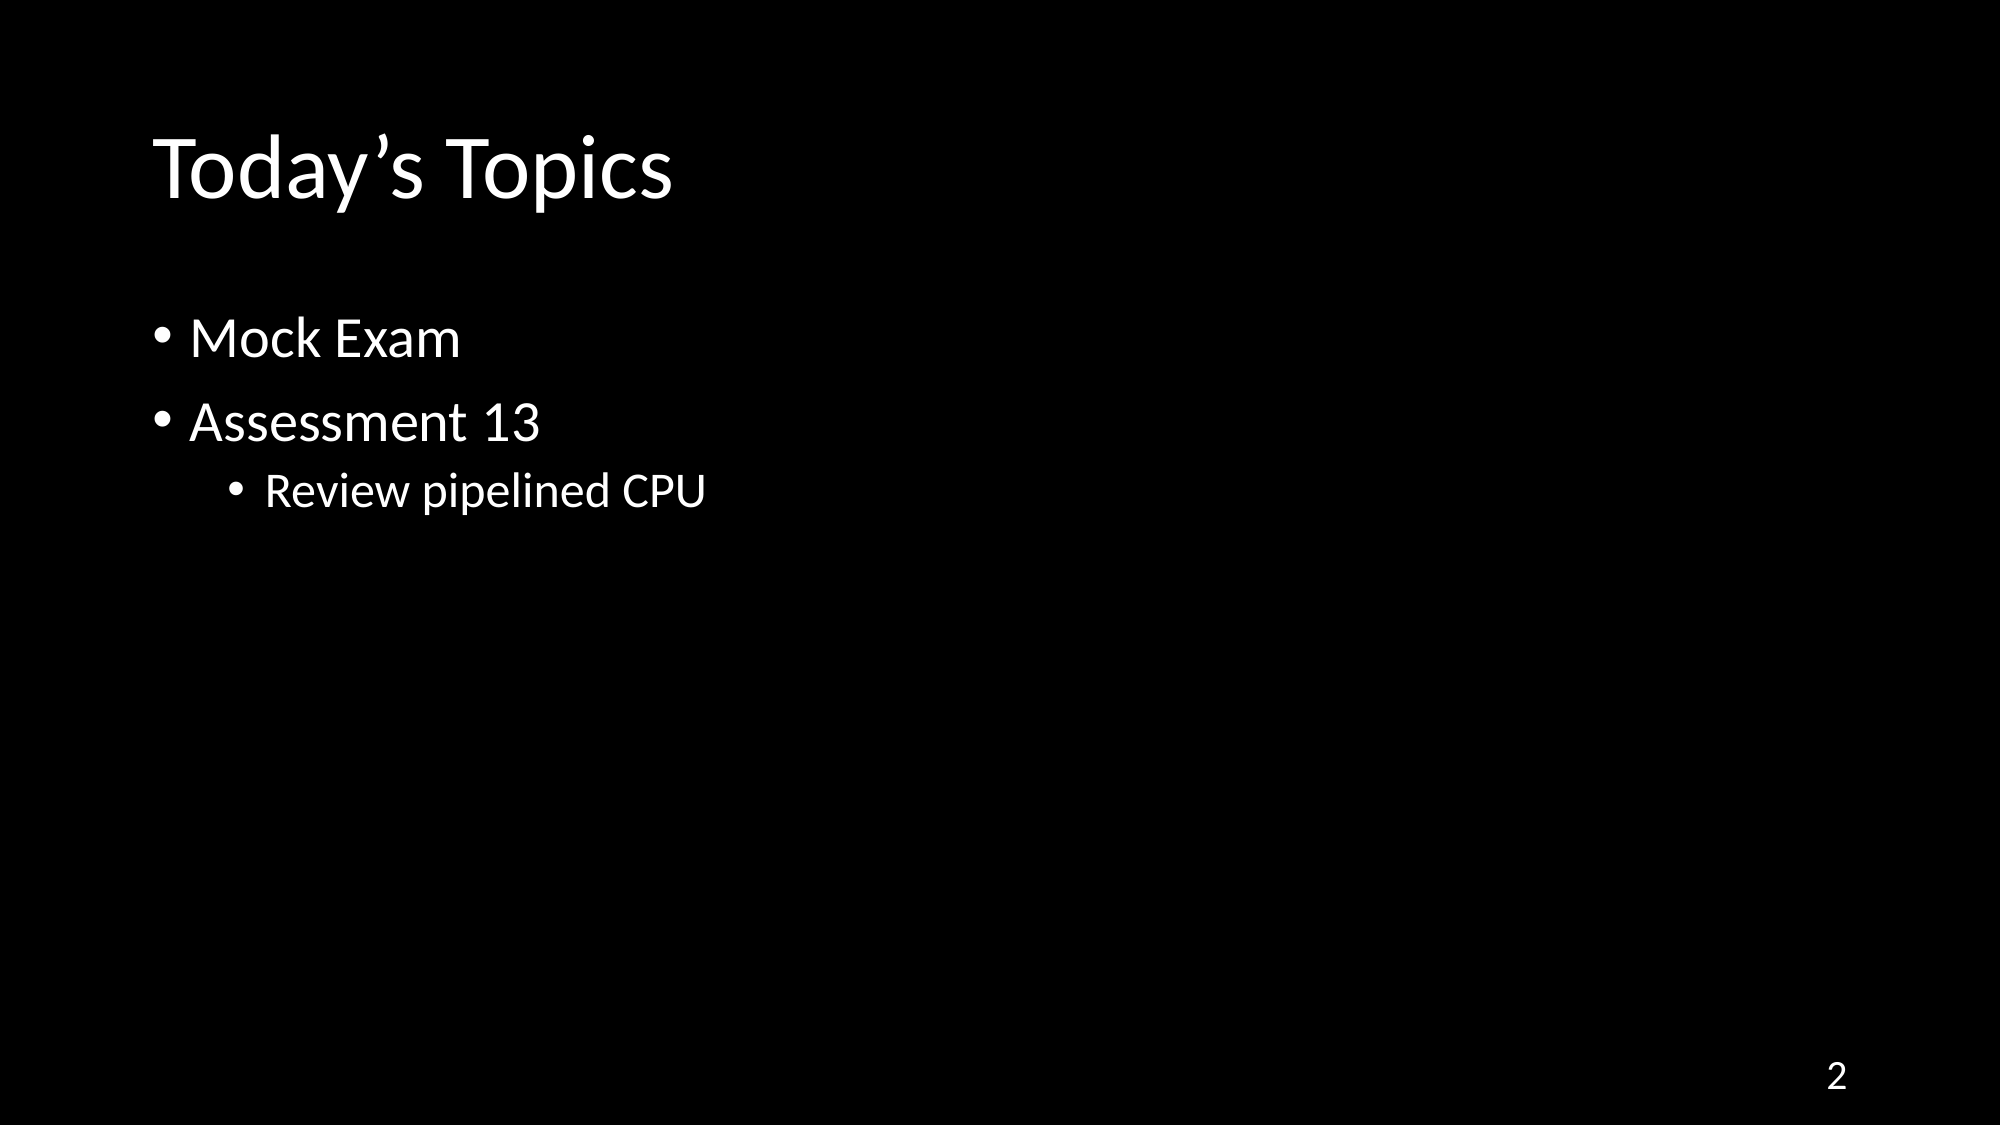

# Today’s Topics
Mock Exam
Assessment 13
Review pipelined CPU
2